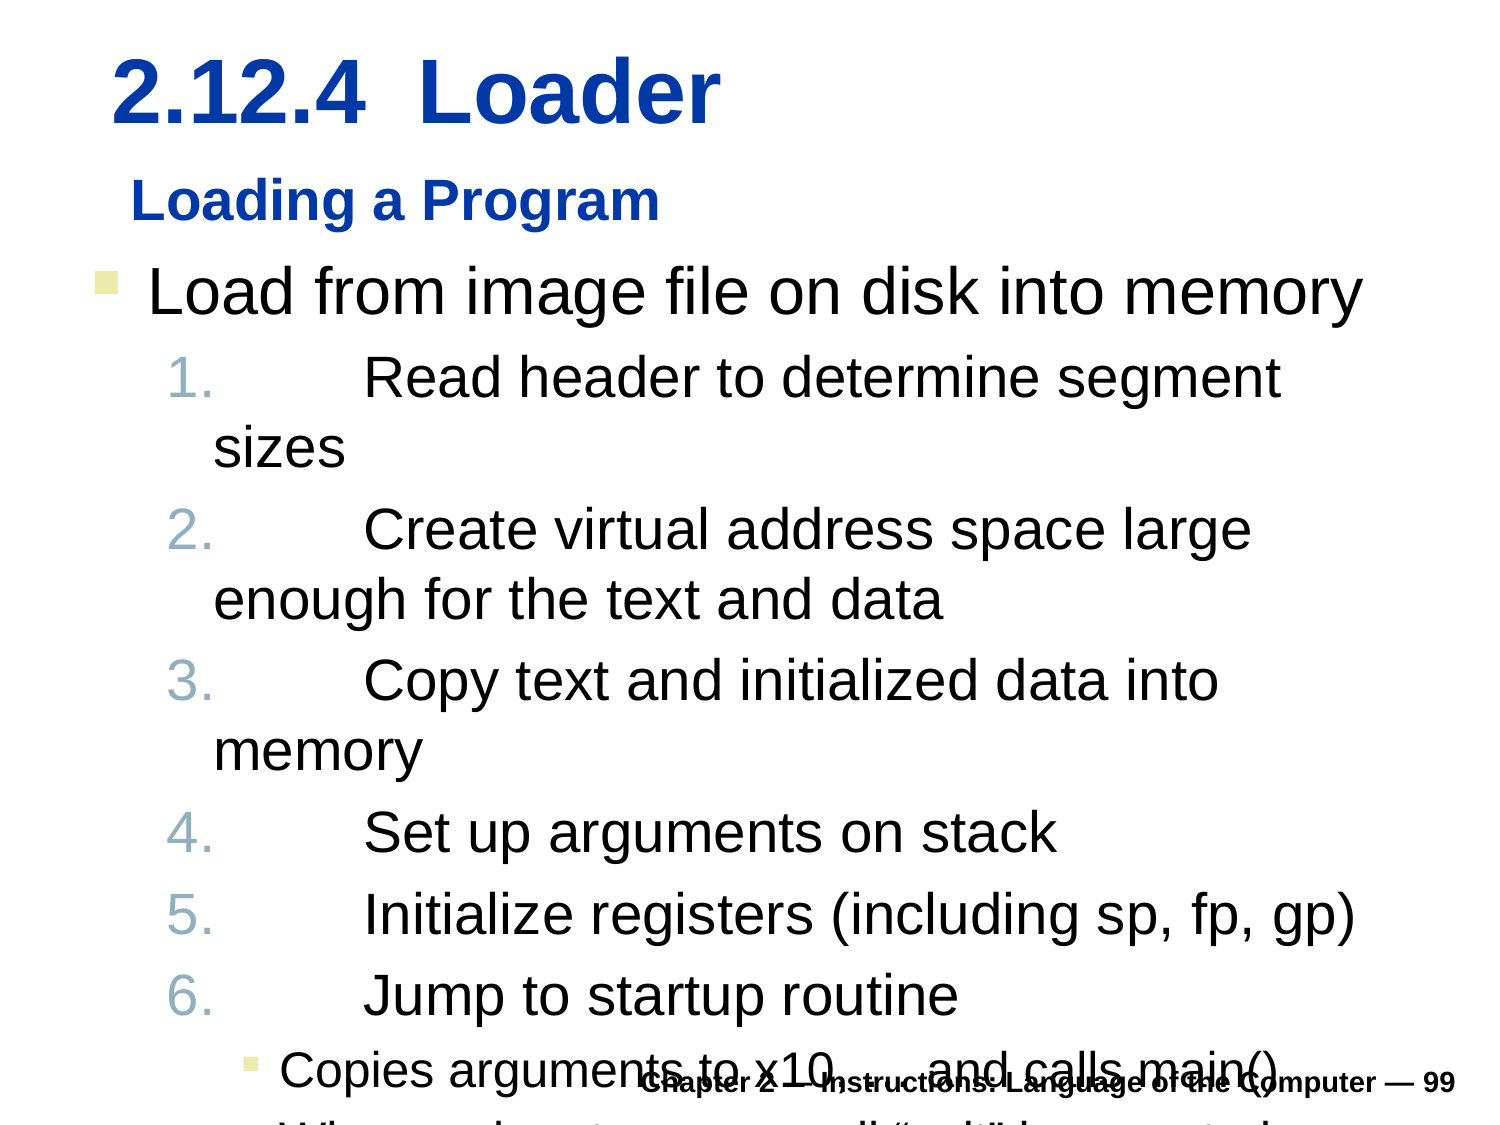

2.12.4  Loader
# Loading a Program
Load from image file on disk into memory
1.	Read header to determine segment sizes
2.	Create virtual address space large enough for the text and data
3.	Copy text and initialized data into memory
4.	Set up arguments on stack
5.	Initialize registers (including sp, fp, gp)
6.	Jump to startup routine
Copies arguments to x10, … and calls main()
When main returns, syscall “exit” is executed.
Chapter 2 — Instructions: Language of the Computer — 99